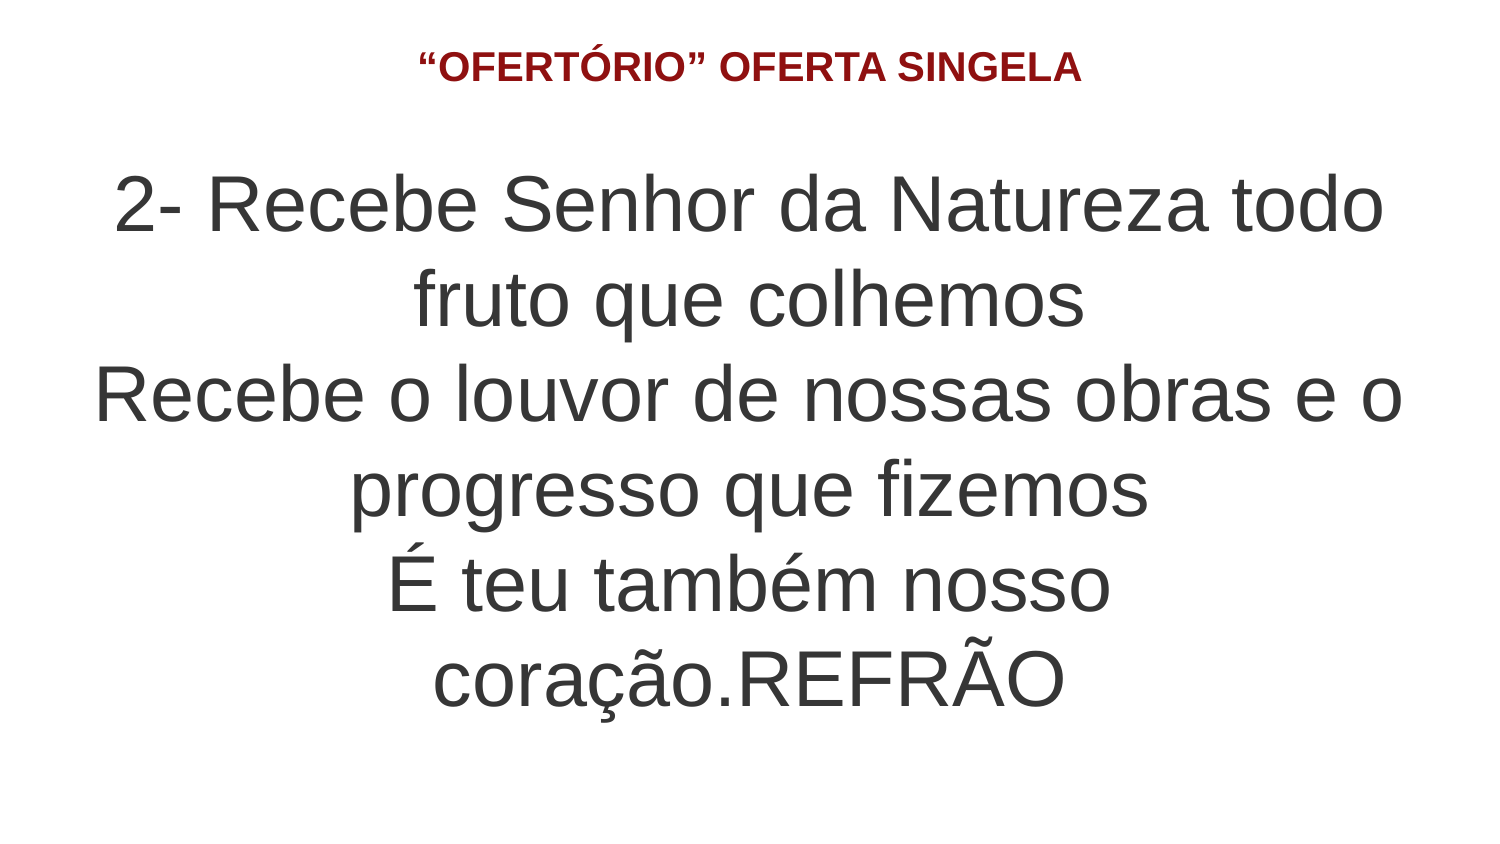

“OFERTÓRIO” OFERTA SINGELA
2- Recebe Senhor da Natureza todo fruto que colhemos
Recebe o louvor de nossas obras e o progresso que fizemos
É teu também nosso coração.REFRÃO